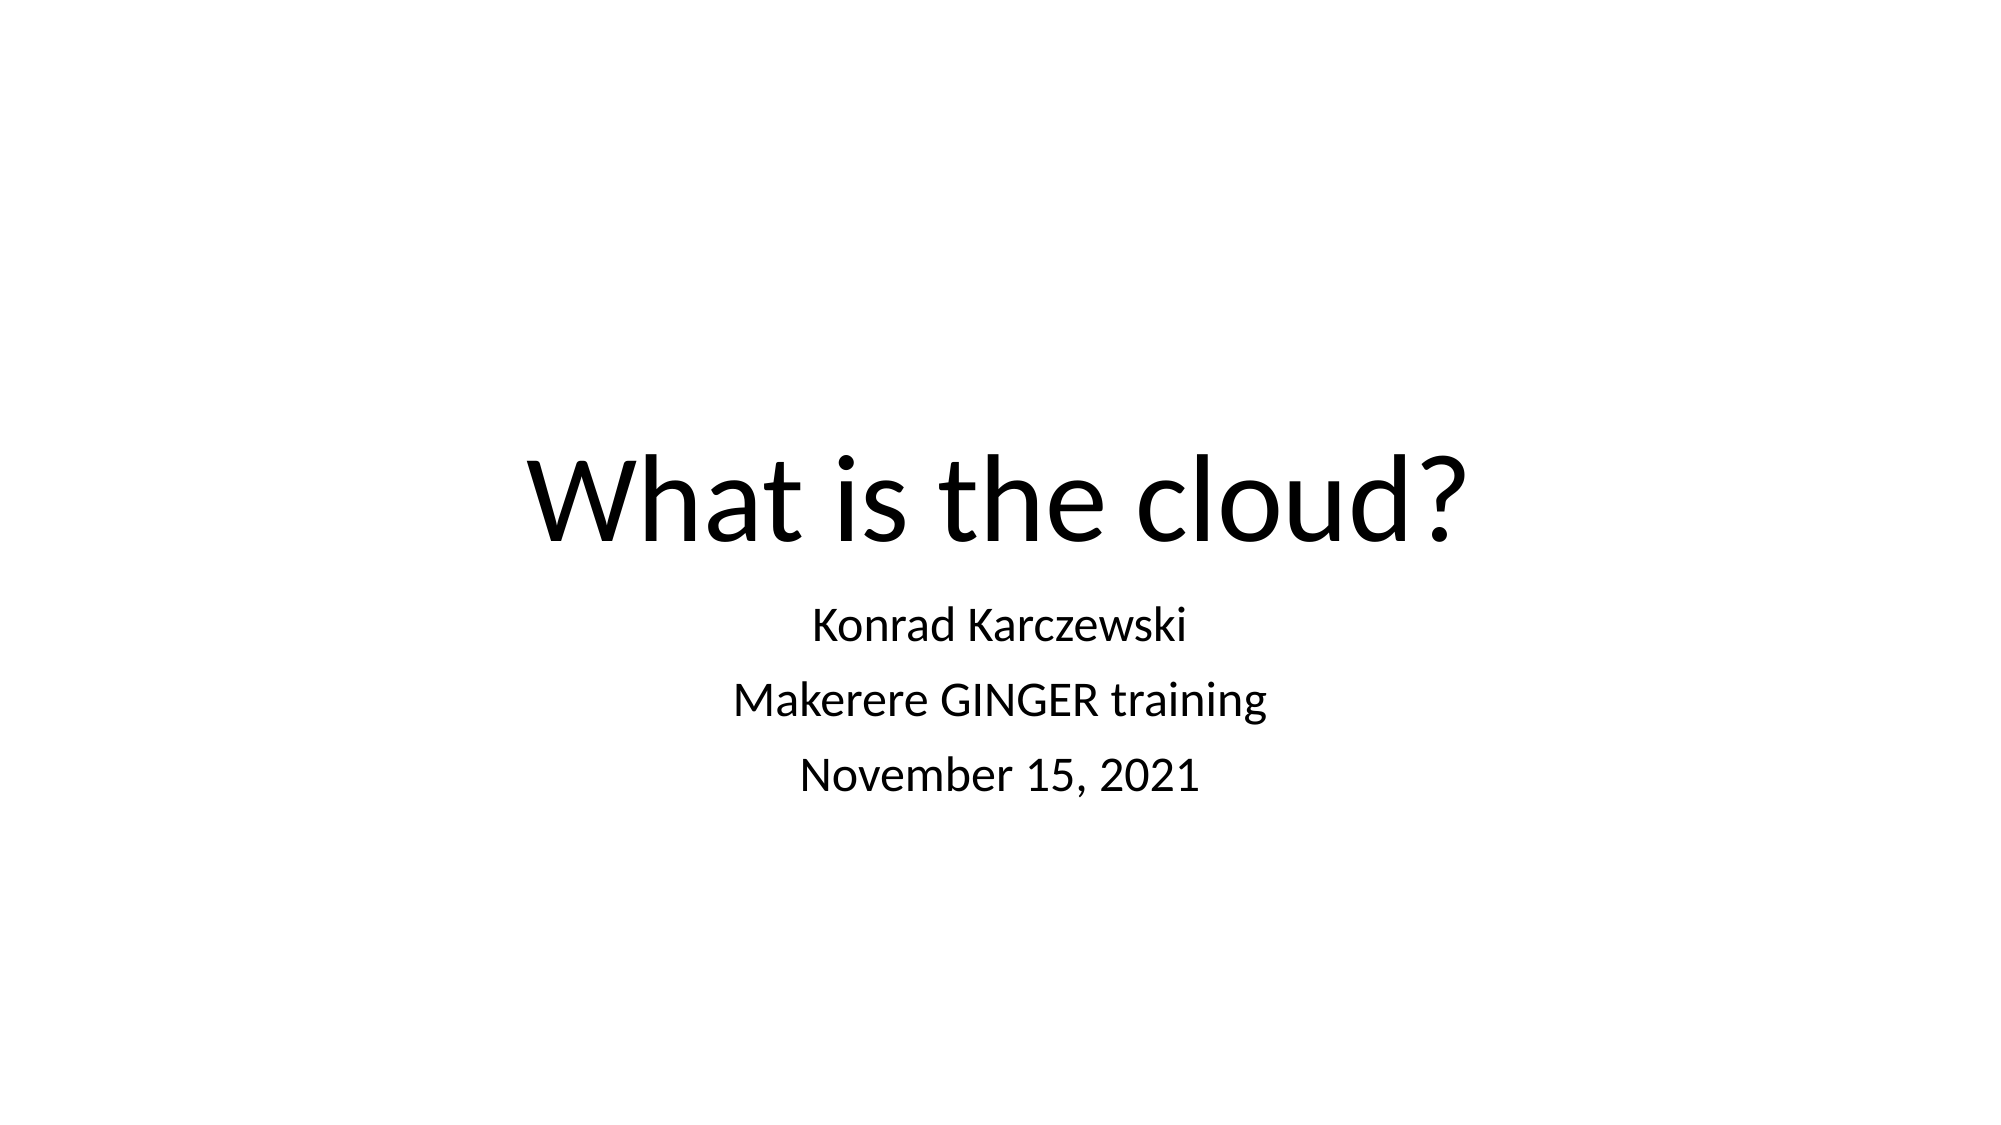

# What is the cloud?
Konrad Karczewski
Makerere GINGER training
November 15, 2021